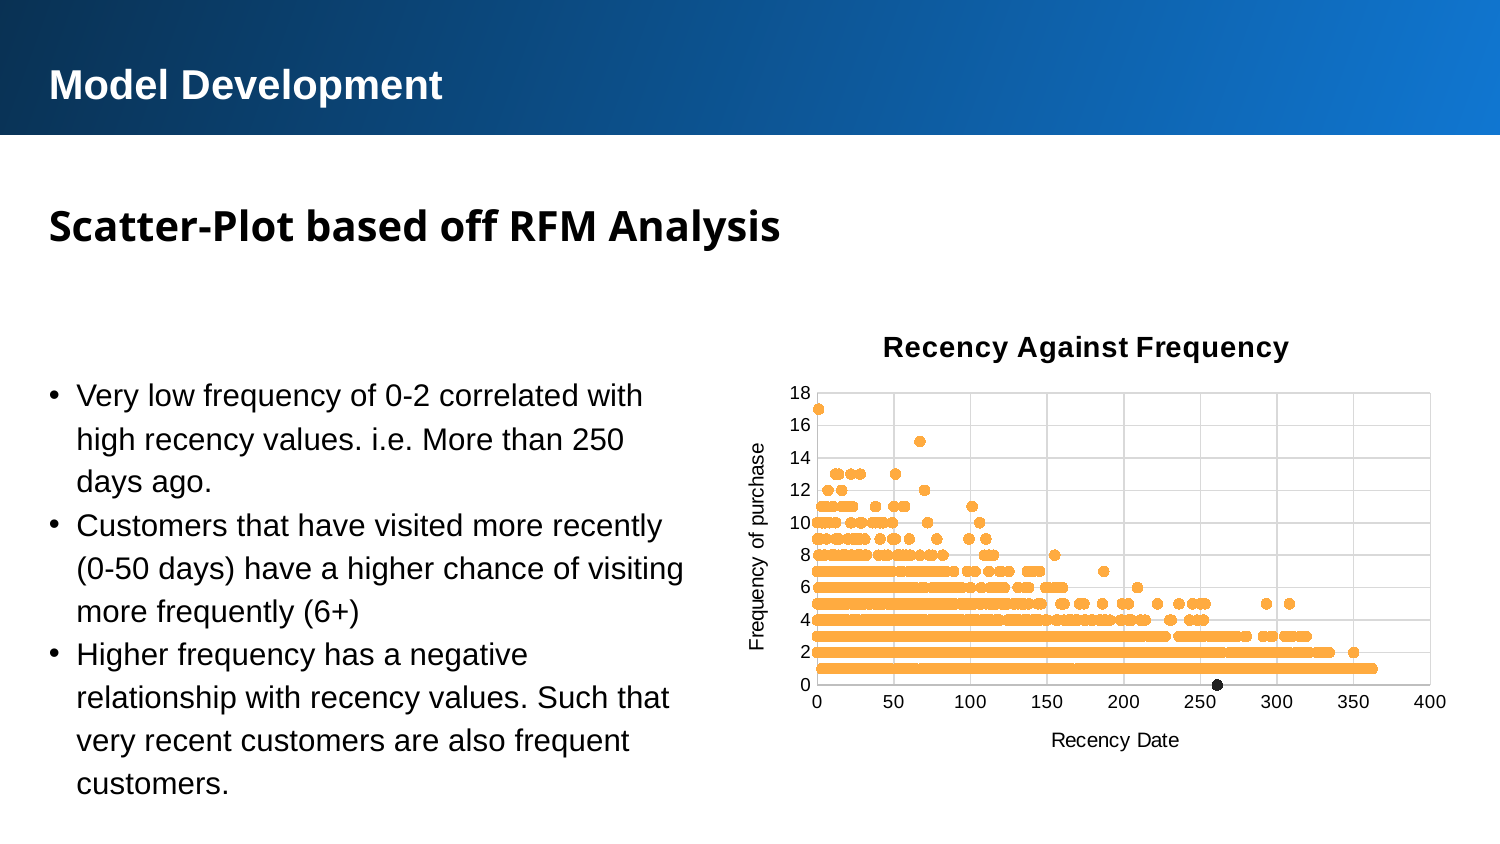

Model Development
Scatter-Plot based off RFM Analysis

### Chart: Recency Against Frequency

| Category |  |  |
|---|---|---|
Very low frequency of 0-2 correlated with high recency values. i.e. More than 250 days ago.
Customers that have visited more recently (0-50 days) have a higher chance of visiting more frequently (6+)
Higher frequency has a negative relationship with recency values. Such that very recent customers are also frequent customers.